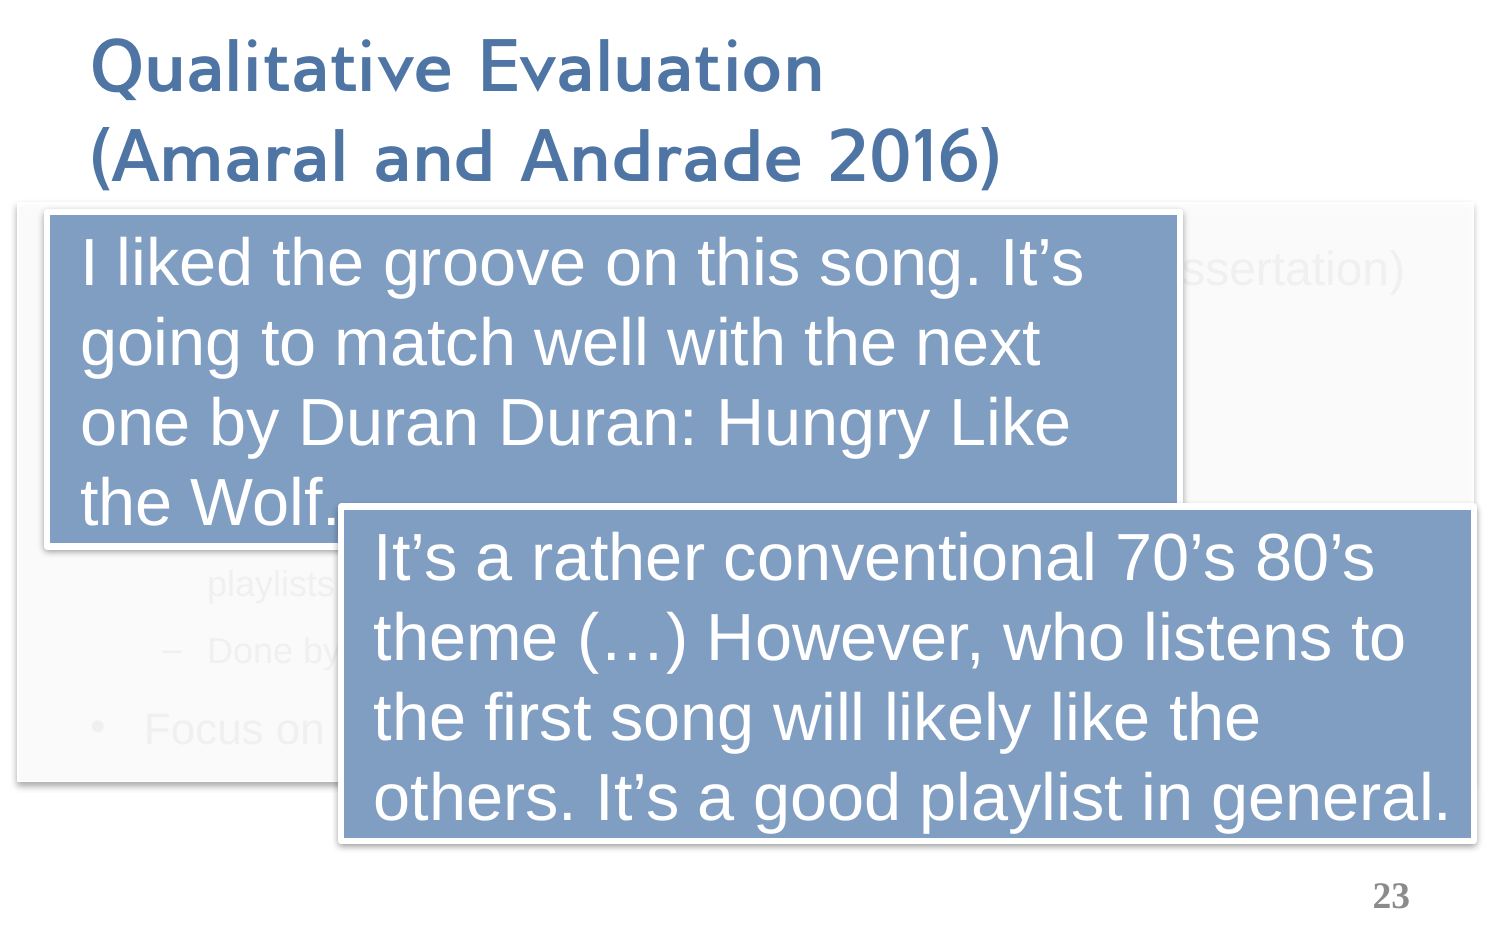

Qualitative Evaluation
(Amaral and Andrade 2016)

Andrade and Amaral 2016 (Unpublished, MsC Dissertation)
Interviewed 16 DJs from Northeast Brazil
Showed 5 Playlists with 5 songs to each
Attempts to generate Rhythm and Blues, Road Trip, Rock and Rock Pop playlists
Done by using the first song as seed
Focus on the feedback for the TribeFlow model.
I liked the groove on this song. It’s going to match well with the next one by Duran Duran: Hungry Like the Wolf.
It’s a rather conventional 70’s 80’s theme (…) However, who listens to the first song will likely like the others. It’s a good playlist in general.
23